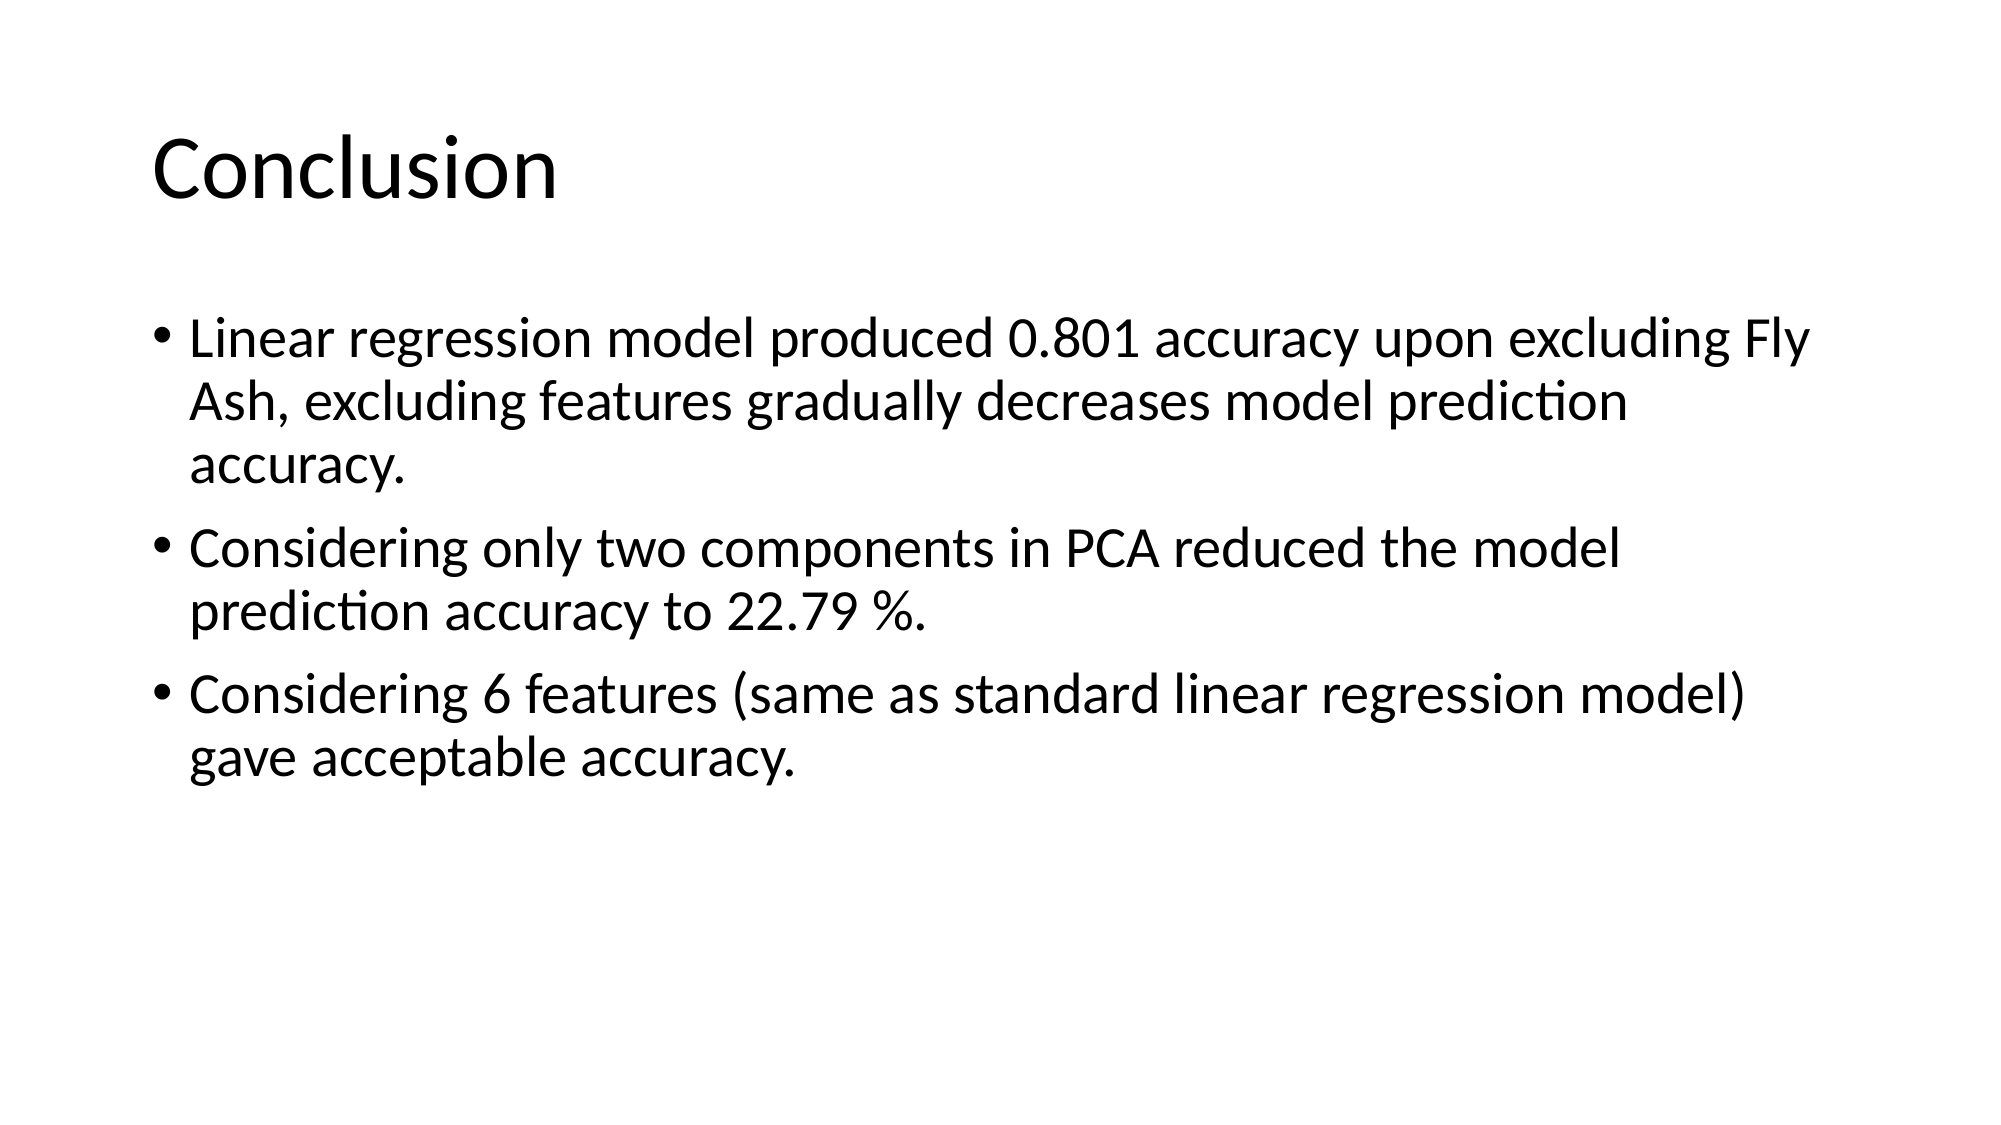

# Conclusion
Linear regression model produced 0.801 accuracy upon excluding Fly Ash, excluding features gradually decreases model prediction accuracy.
Considering only two components in PCA reduced the model prediction accuracy to 22.79 %.
Considering 6 features (same as standard linear regression model) gave acceptable accuracy.